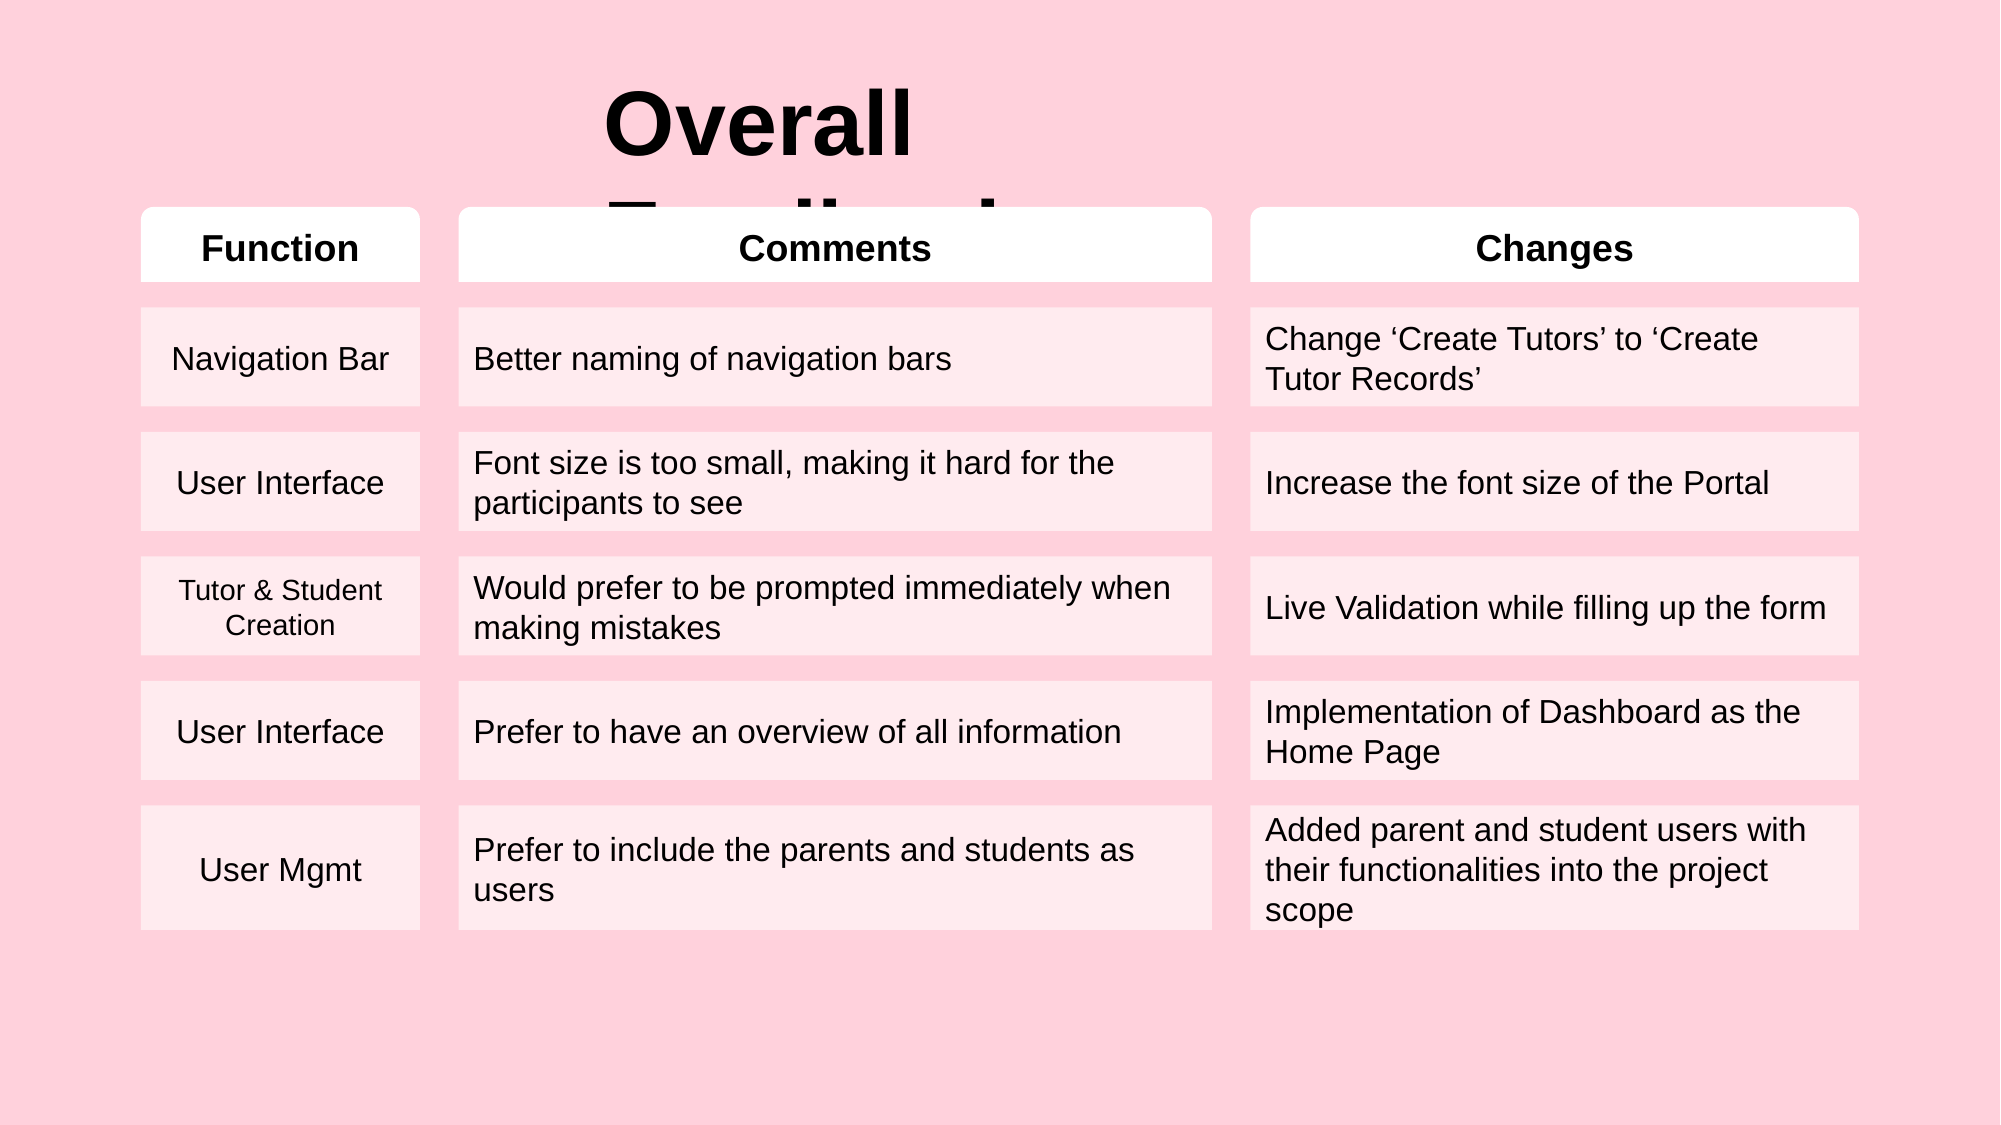

Overall Feedbacks
Function
Comments
Changes
Navigation Bar
Better naming of navigation bars
Change ‘Create Tutors’ to ‘Create Tutor Records’
User Interface
Font size is too small, making it hard for the participants to see
Increase the font size of the Portal
Tutor & Student Creation
Would prefer to be prompted immediately when making mistakes
Live Validation while filling up the form
User Interface
Prefer to have an overview of all information
Implementation of Dashboard as the Home Page
User Mgmt
Prefer to include the parents and students as users
Added parent and student users with their functionalities into the project scope